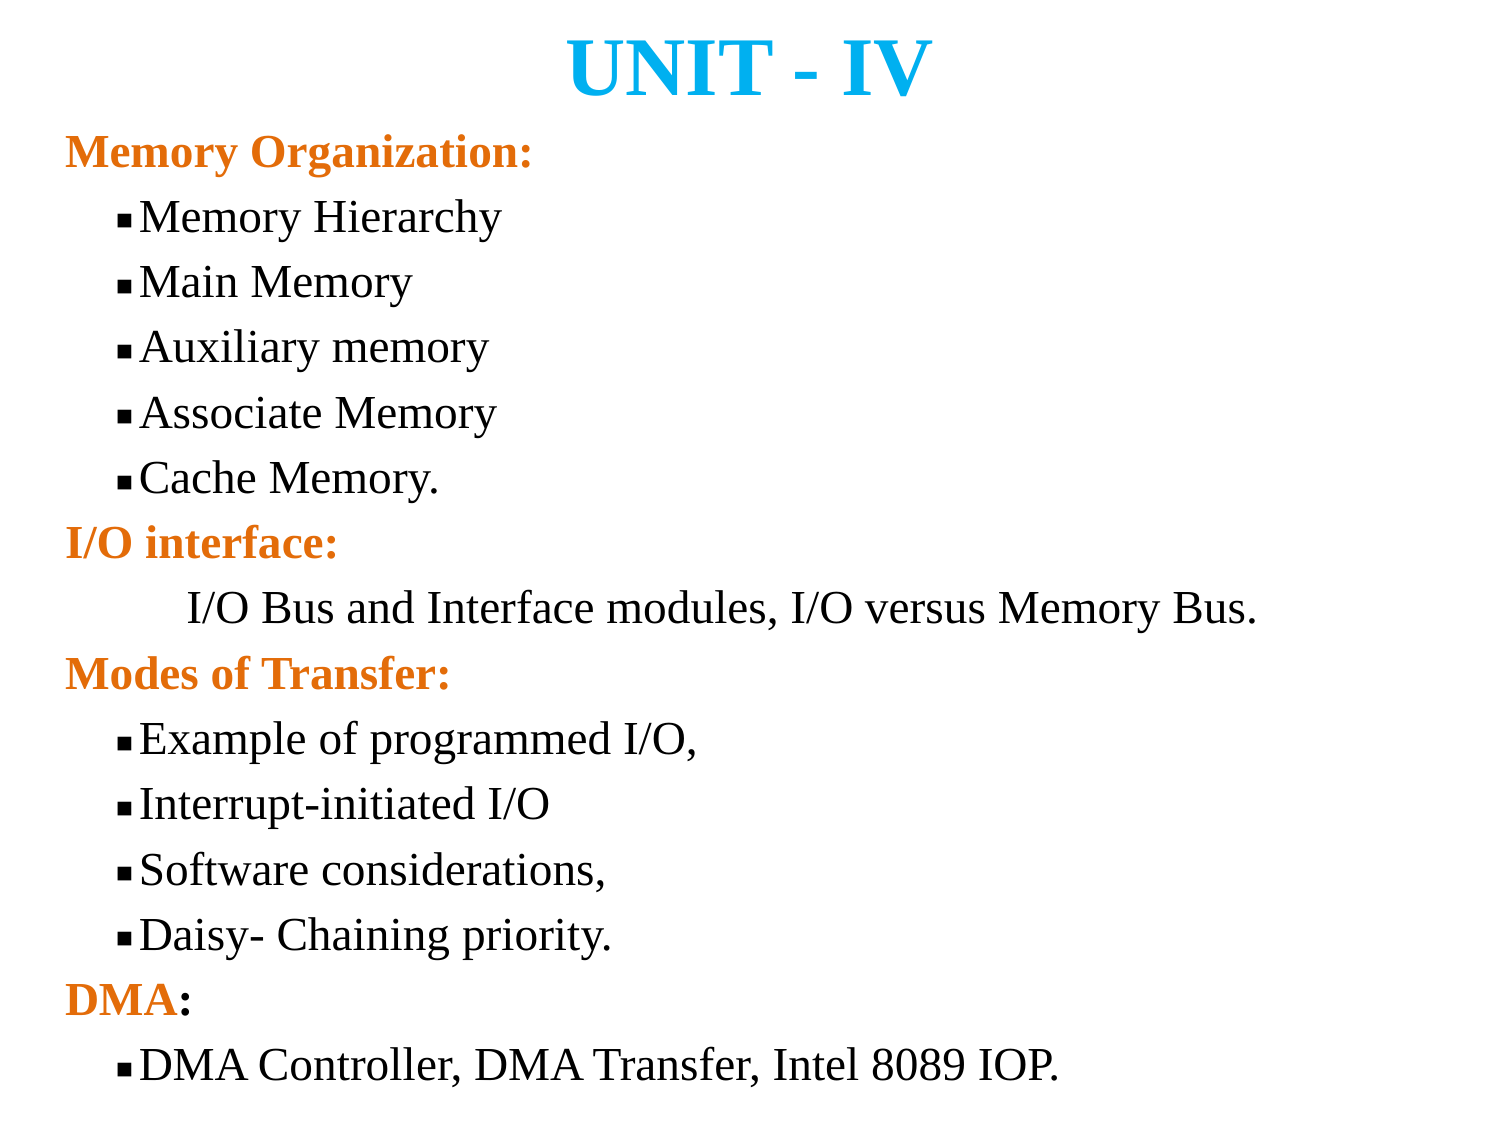

# UNIT - IV
Memory Organization:
Memory Hierarchy
Main Memory
Auxiliary memory
Associate Memory
Cache Memory.
I/O interface:
	I/O Bus and Interface modules, I/O versus Memory Bus.
Modes of Transfer:
Example of programmed I/O,
Interrupt-initiated I/O
Software considerations,
Daisy- Chaining priority.
DMA:
DMA Controller, DMA Transfer, Intel 8089 IOP.